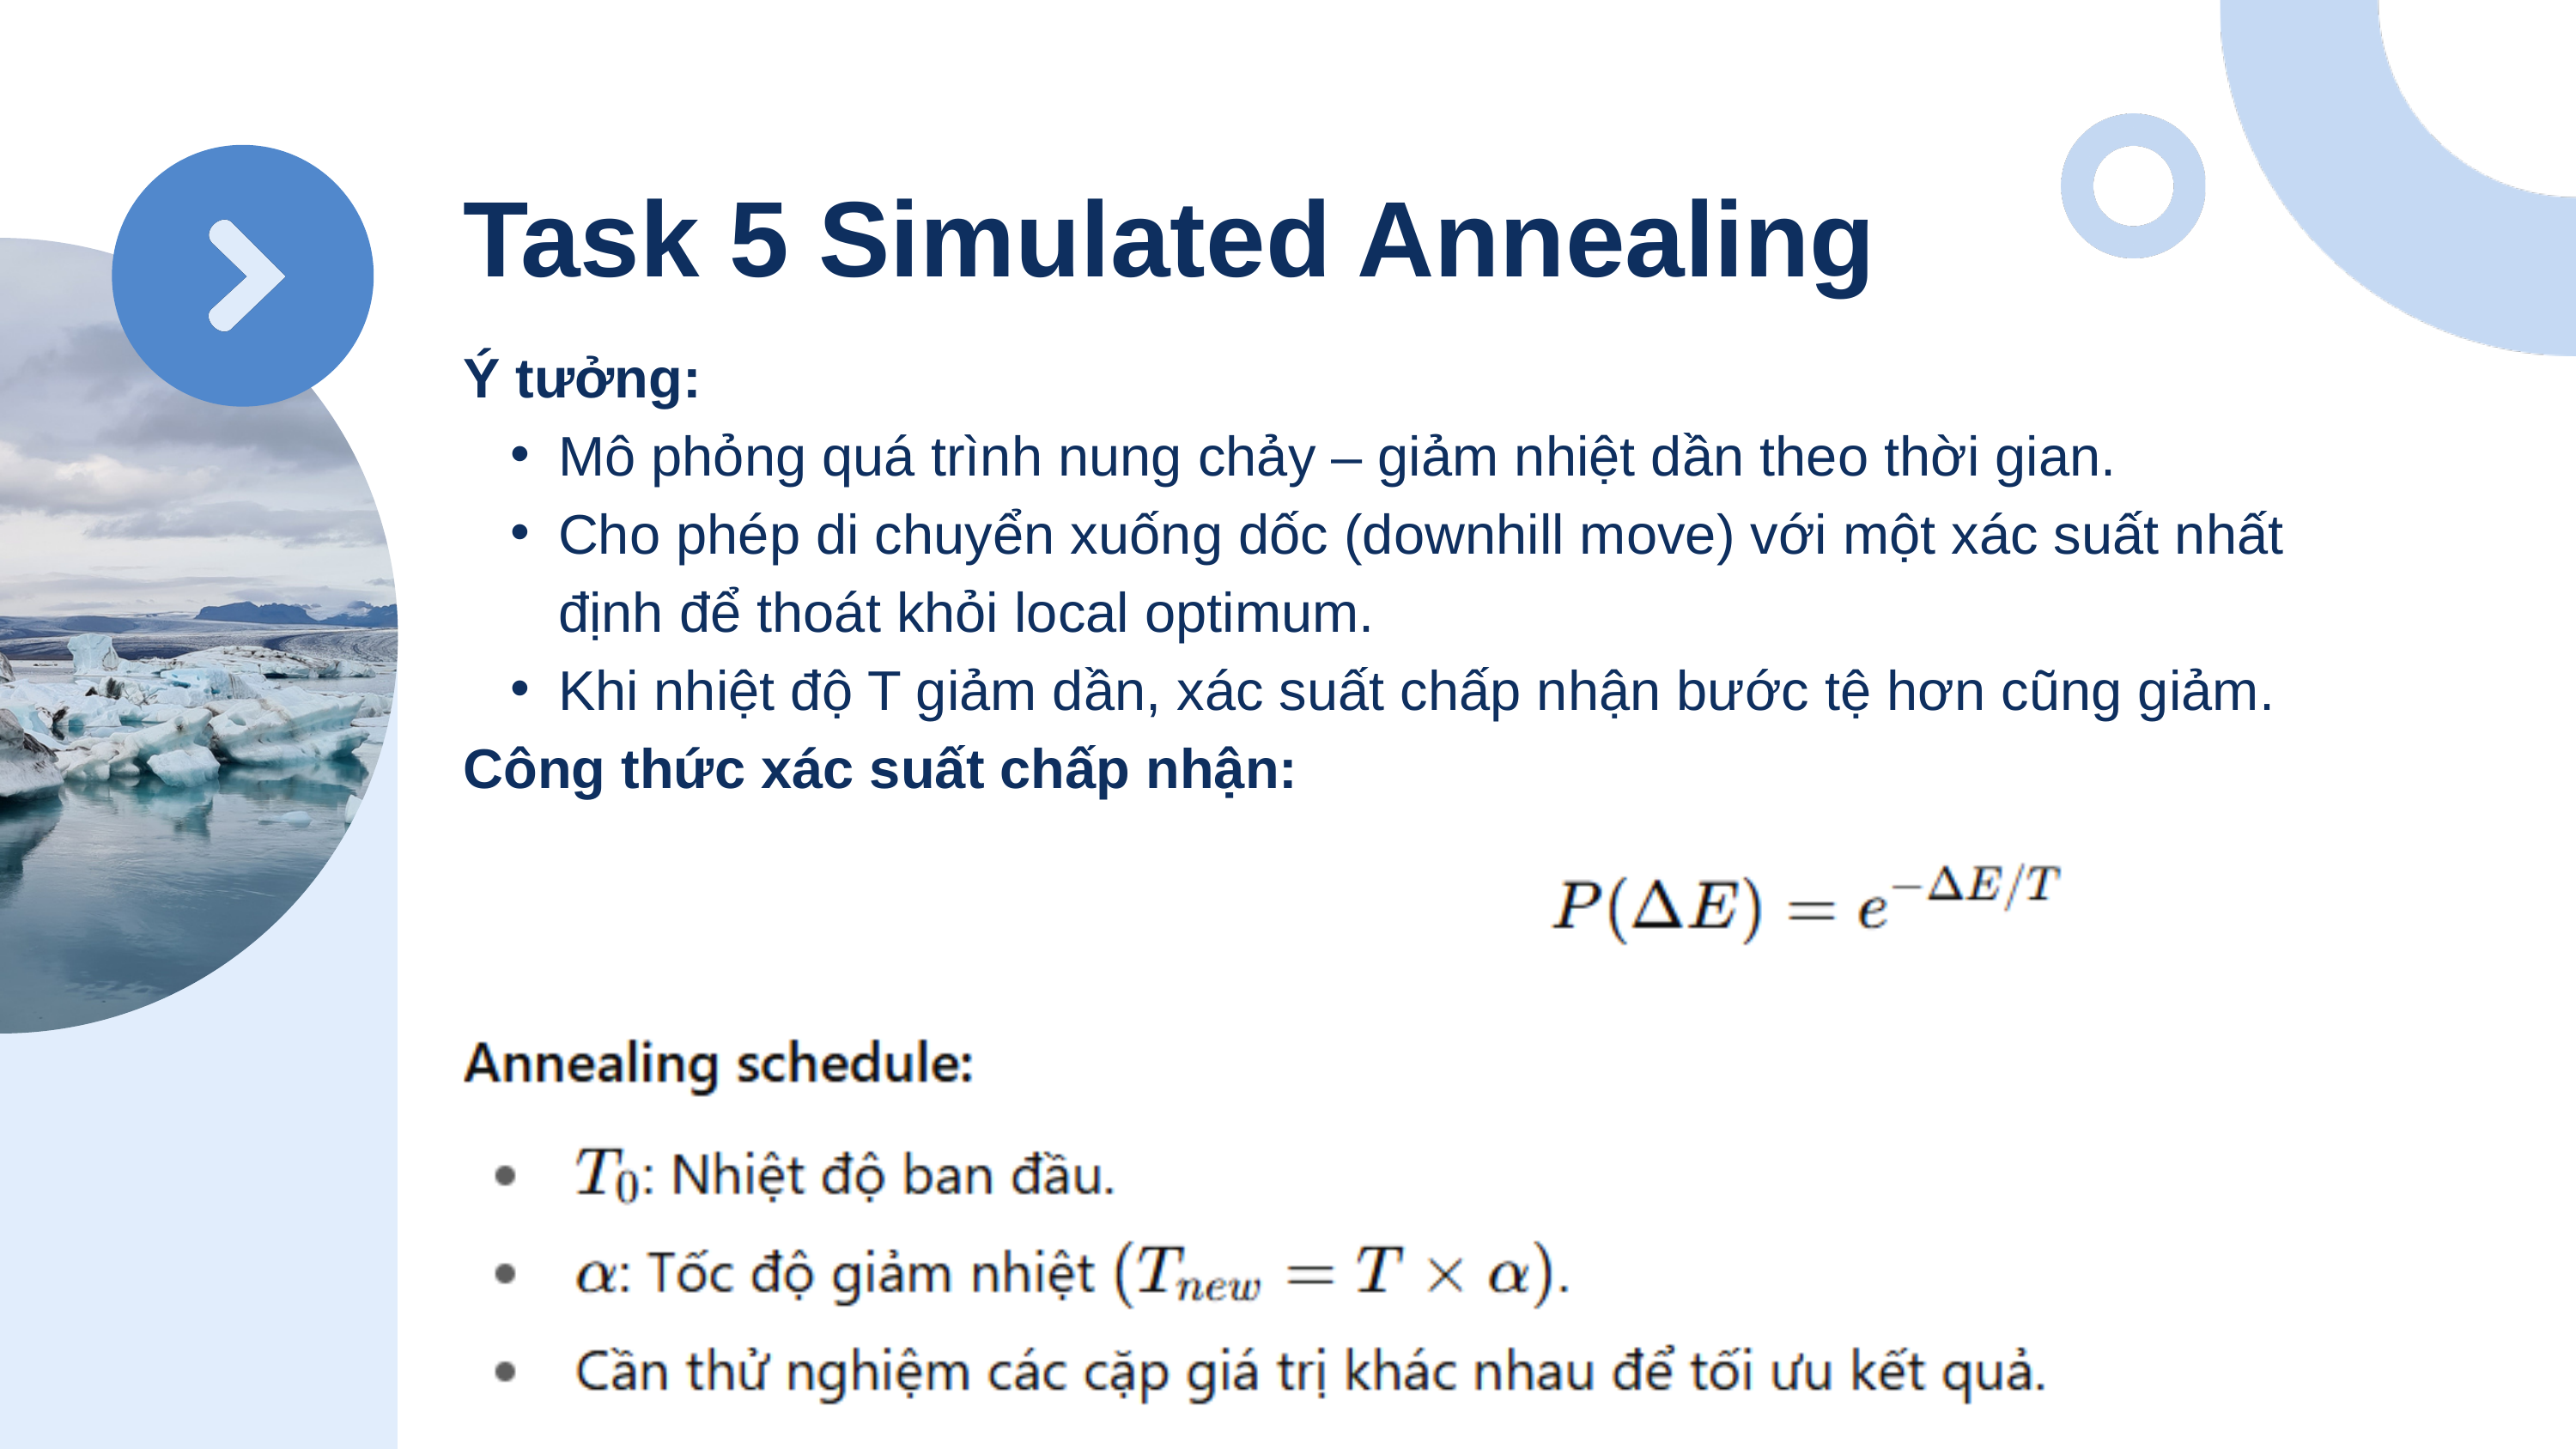

Task 5 Simulated Annealing

Ý tưởng:
Mô phỏng quá trình nung chảy – giảm nhiệt dần theo thời gian.
Cho phép di chuyển xuống dốc (downhill move) với một xác suất nhất định để thoát khỏi local optimum.
Khi nhiệt độ T giảm dần, xác suất chấp nhận bước tệ hơn cũng giảm.
Công thức xác suất chấp nhận: